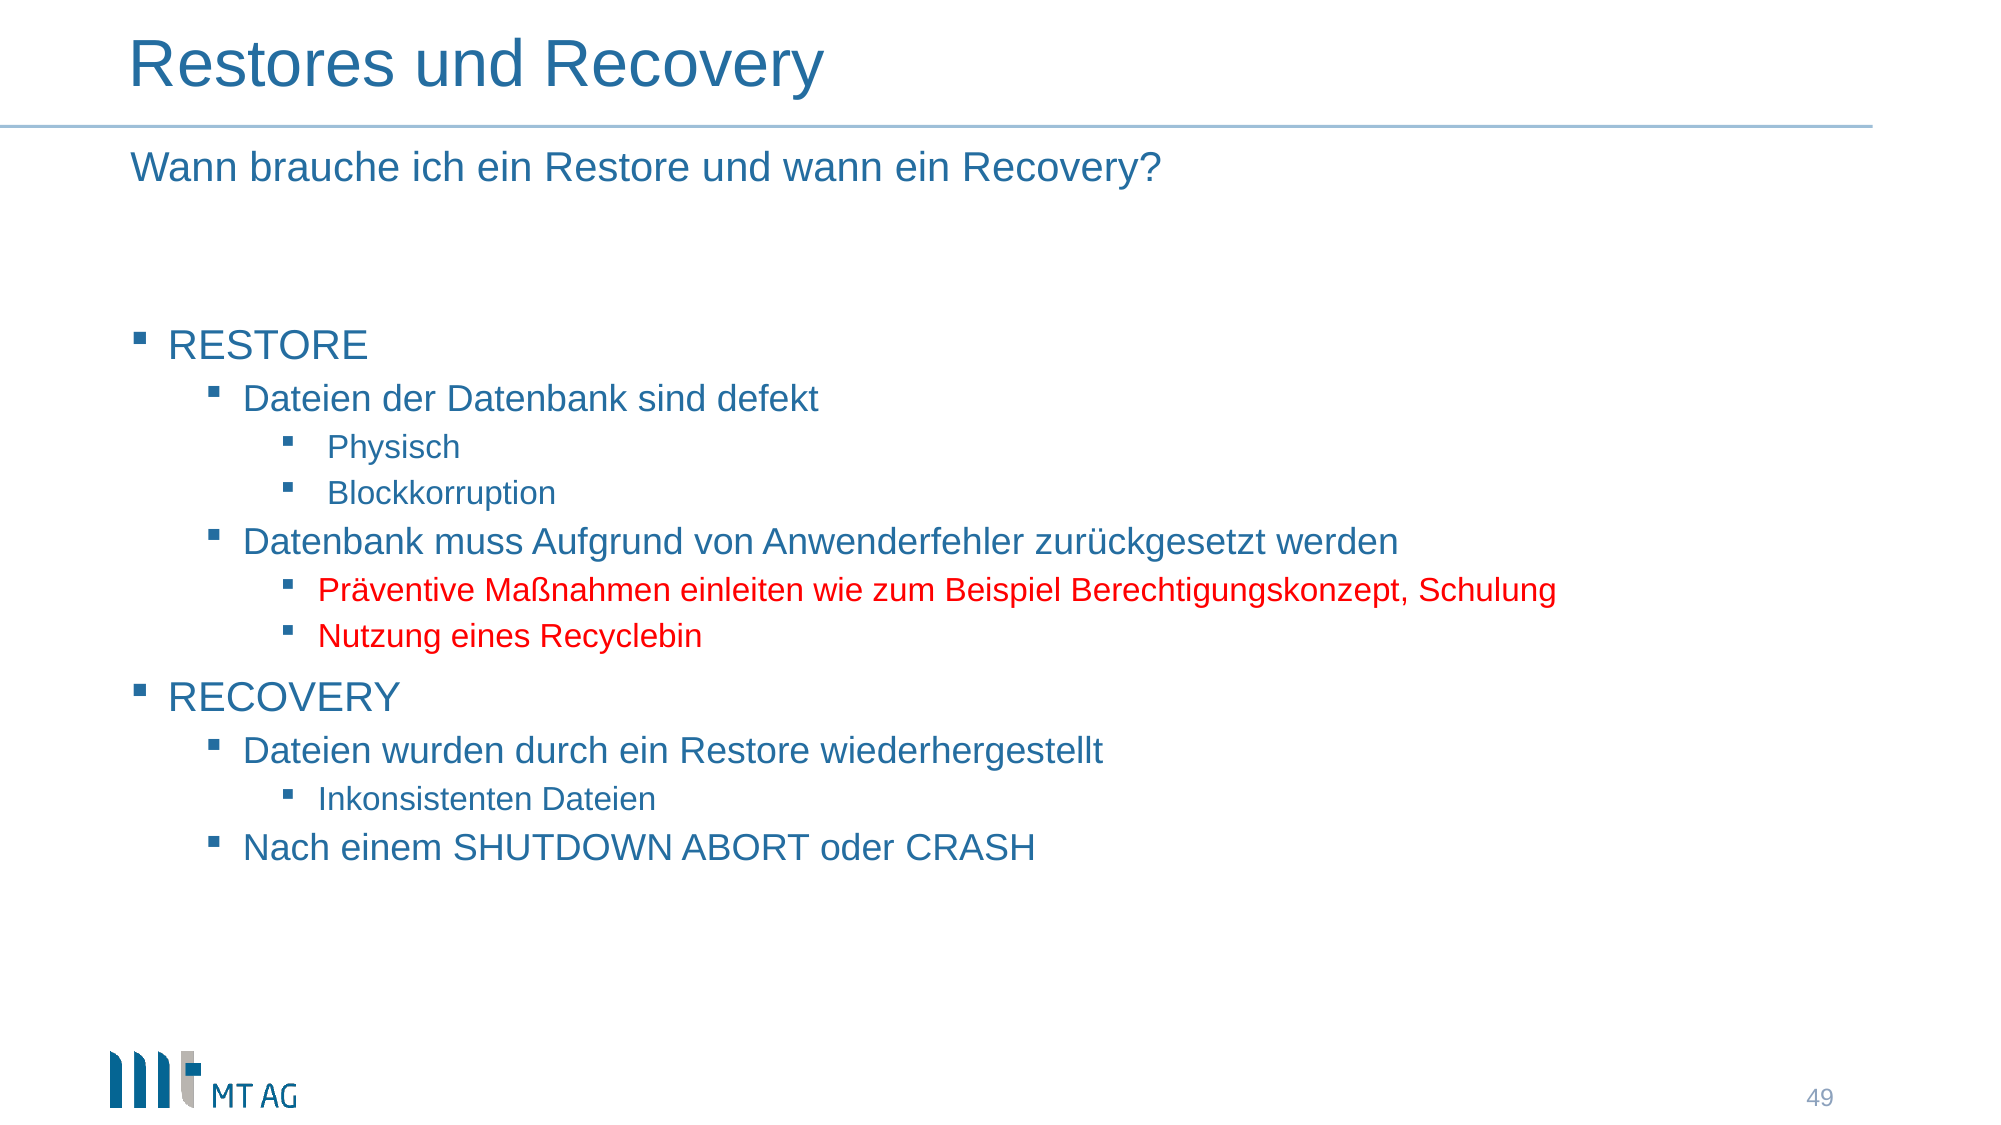

# Restores und Recovery
Wann brauche ich ein Restore und wann ein Recovery?

RESTORE
Dateien der Datenbank sind defekt
 Physisch
 Blockkorruption
Datenbank muss Aufgrund von Anwenderfehler zurückgesetzt werden
Präventive Maßnahmen einleiten wie zum Beispiel Berechtigungskonzept, Schulung
Nutzung eines Recyclebin
RECOVERY
Dateien wurden durch ein Restore wiederhergestellt
Inkonsistenten Dateien
Nach einem SHUTDOWN ABORT oder CRASH

49